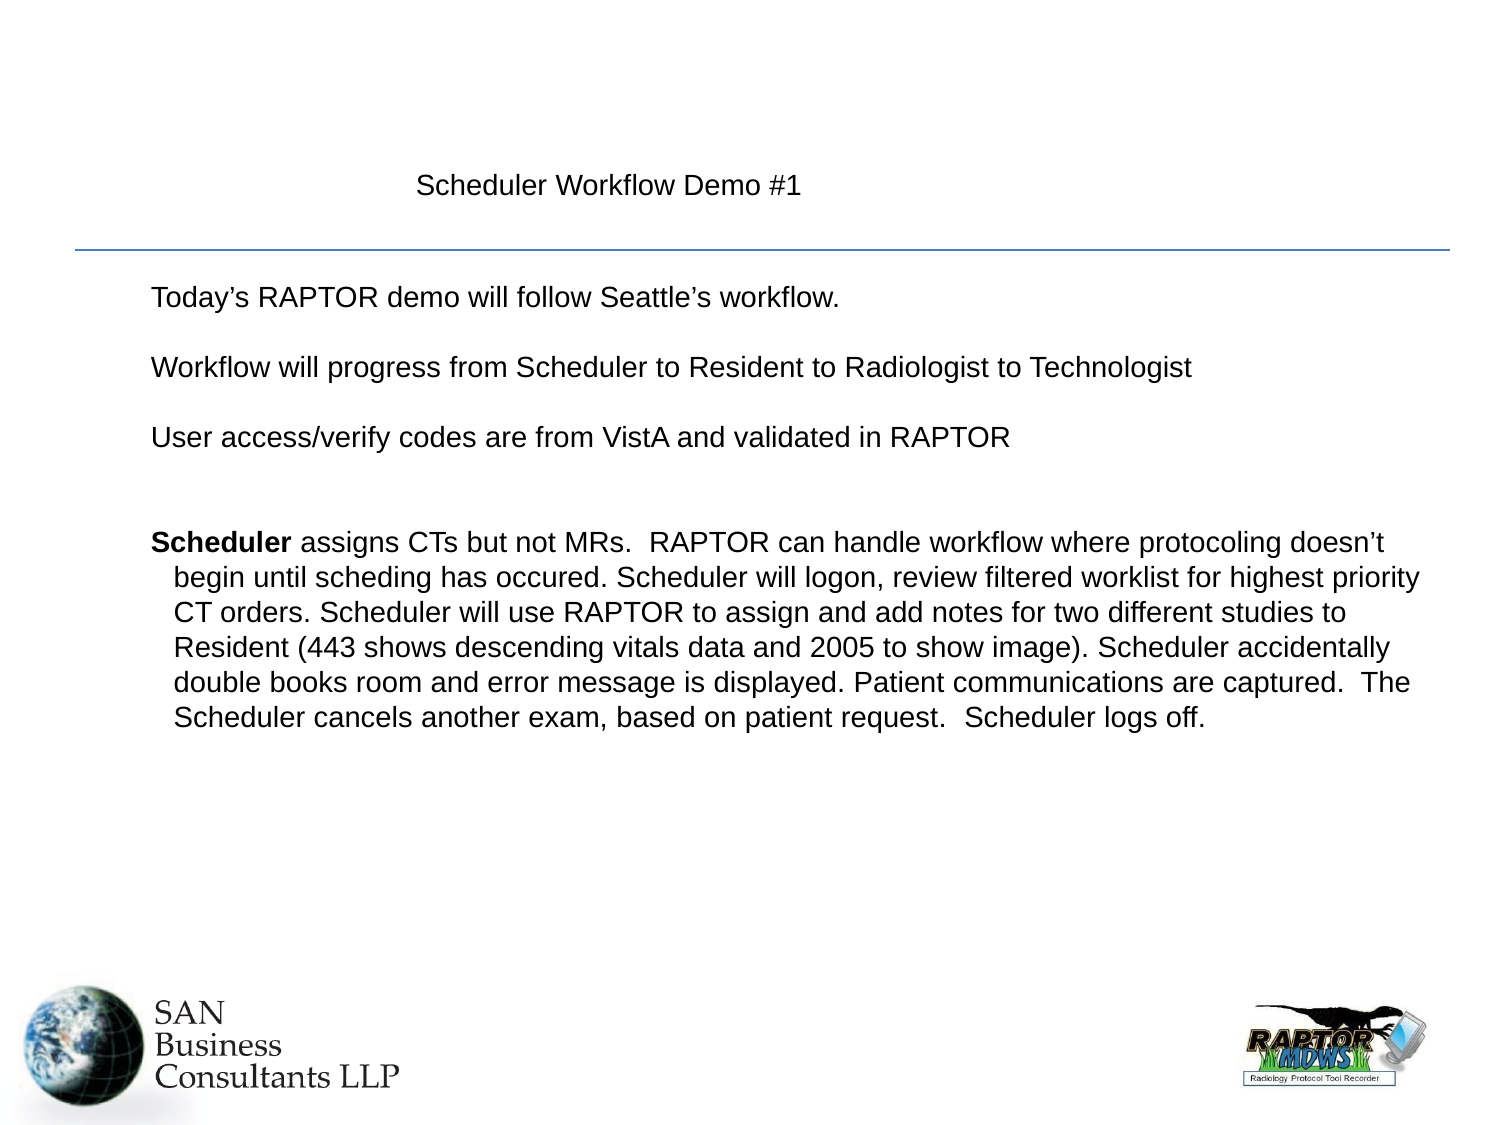

# Scheduler Workflow Demo #1
Today’s RAPTOR demo will follow Seattle’s workflow.

Workflow will progress from Scheduler to Resident to Radiologist to Technologist

User access/verify codes are from VistA and validated in RAPTOR

Scheduler assigns CTs but not MRs.  RAPTOR can handle workflow where protocoling doesn’t begin until scheding has occured. Scheduler will logon, review filtered worklist for highest priority CT orders. Scheduler will use RAPTOR to assign and add notes for two different studies to Resident (443 shows descending vitals data and 2005 to show image). Scheduler accidentally double books room and error message is displayed. Patient communications are captured.  The Scheduler cancels another exam, based on patient request.  Scheduler logs off.